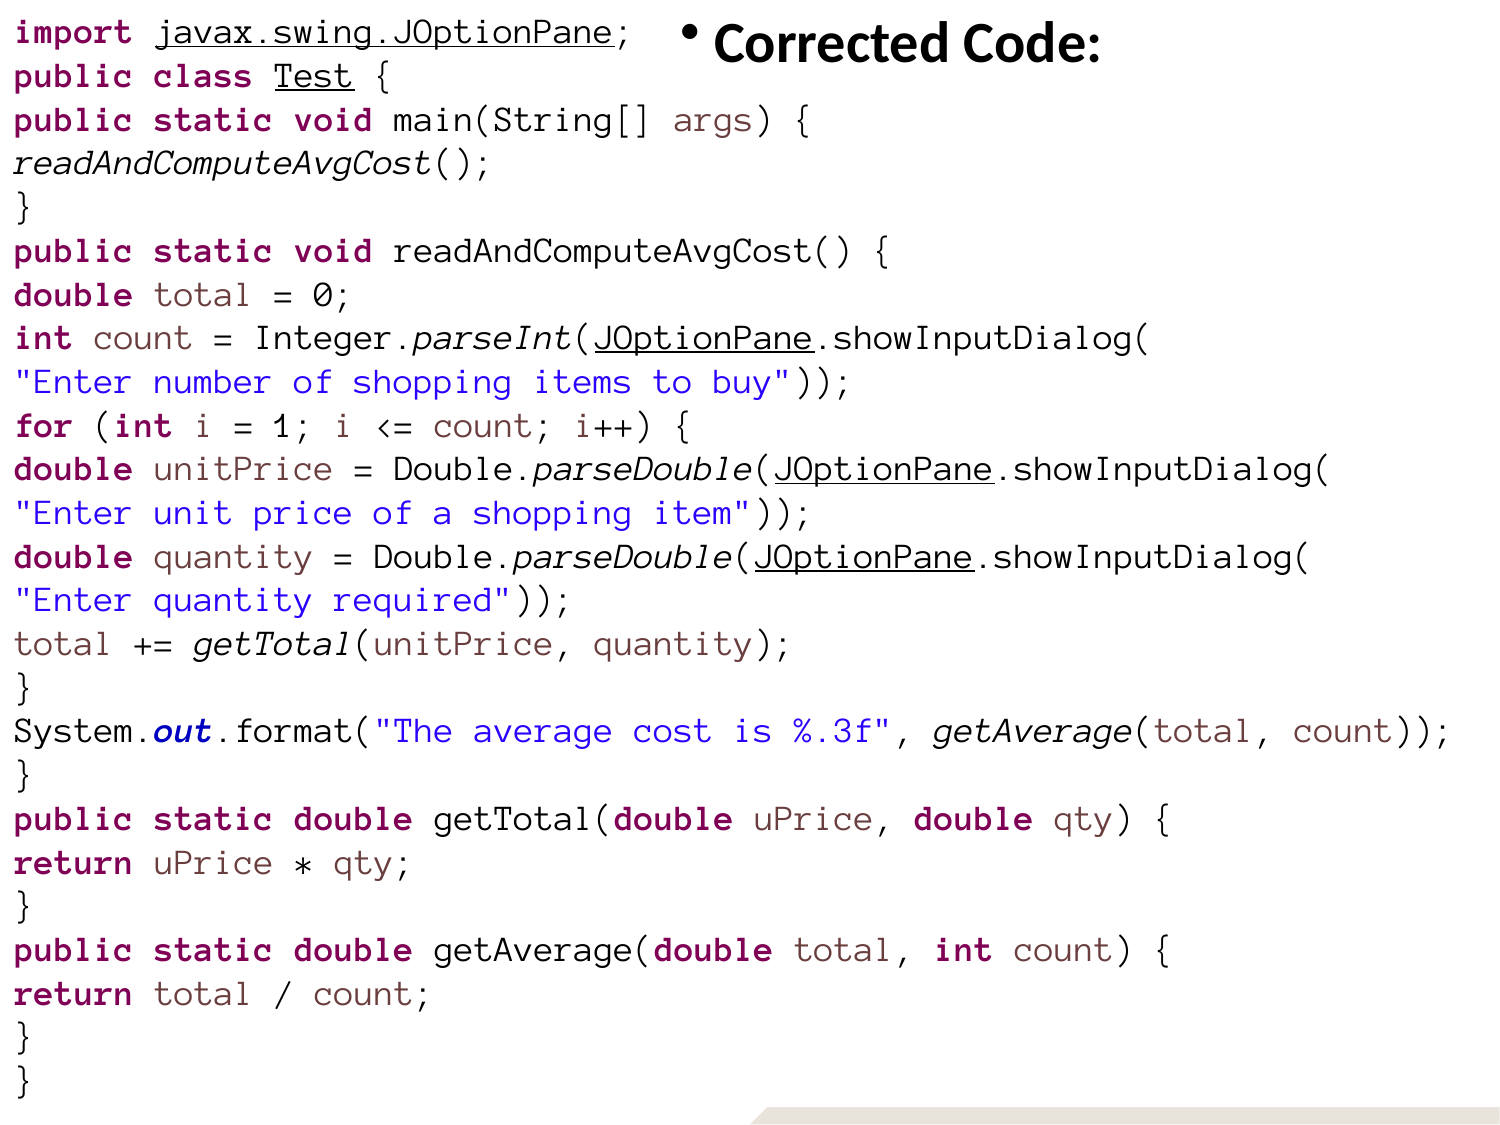

import javax.swing.JOptionPane;
public class Test {
public static void main(String[] args) {
readAndComputeAvgCost();
}
public static void readAndComputeAvgCost() {
double total = 0;
int count = Integer.parseInt(JOptionPane.showInputDialog(
"Enter number of shopping items to buy"));
for (int i = 1; i <= count; i++) {
double unitPrice = Double.parseDouble(JOptionPane.showInputDialog(
"Enter unit price of a shopping item"));
double quantity = Double.parseDouble(JOptionPane.showInputDialog(
"Enter quantity required"));
total += getTotal(unitPrice, quantity);
}
System.out.format("The average cost is %.3f", getAverage(total, count));
}
public static double getTotal(double uPrice, double qty) {
return uPrice * qty;
}
public static double getAverage(double total, int count) {
return total / count;
}
}
 Corrected Code:
58